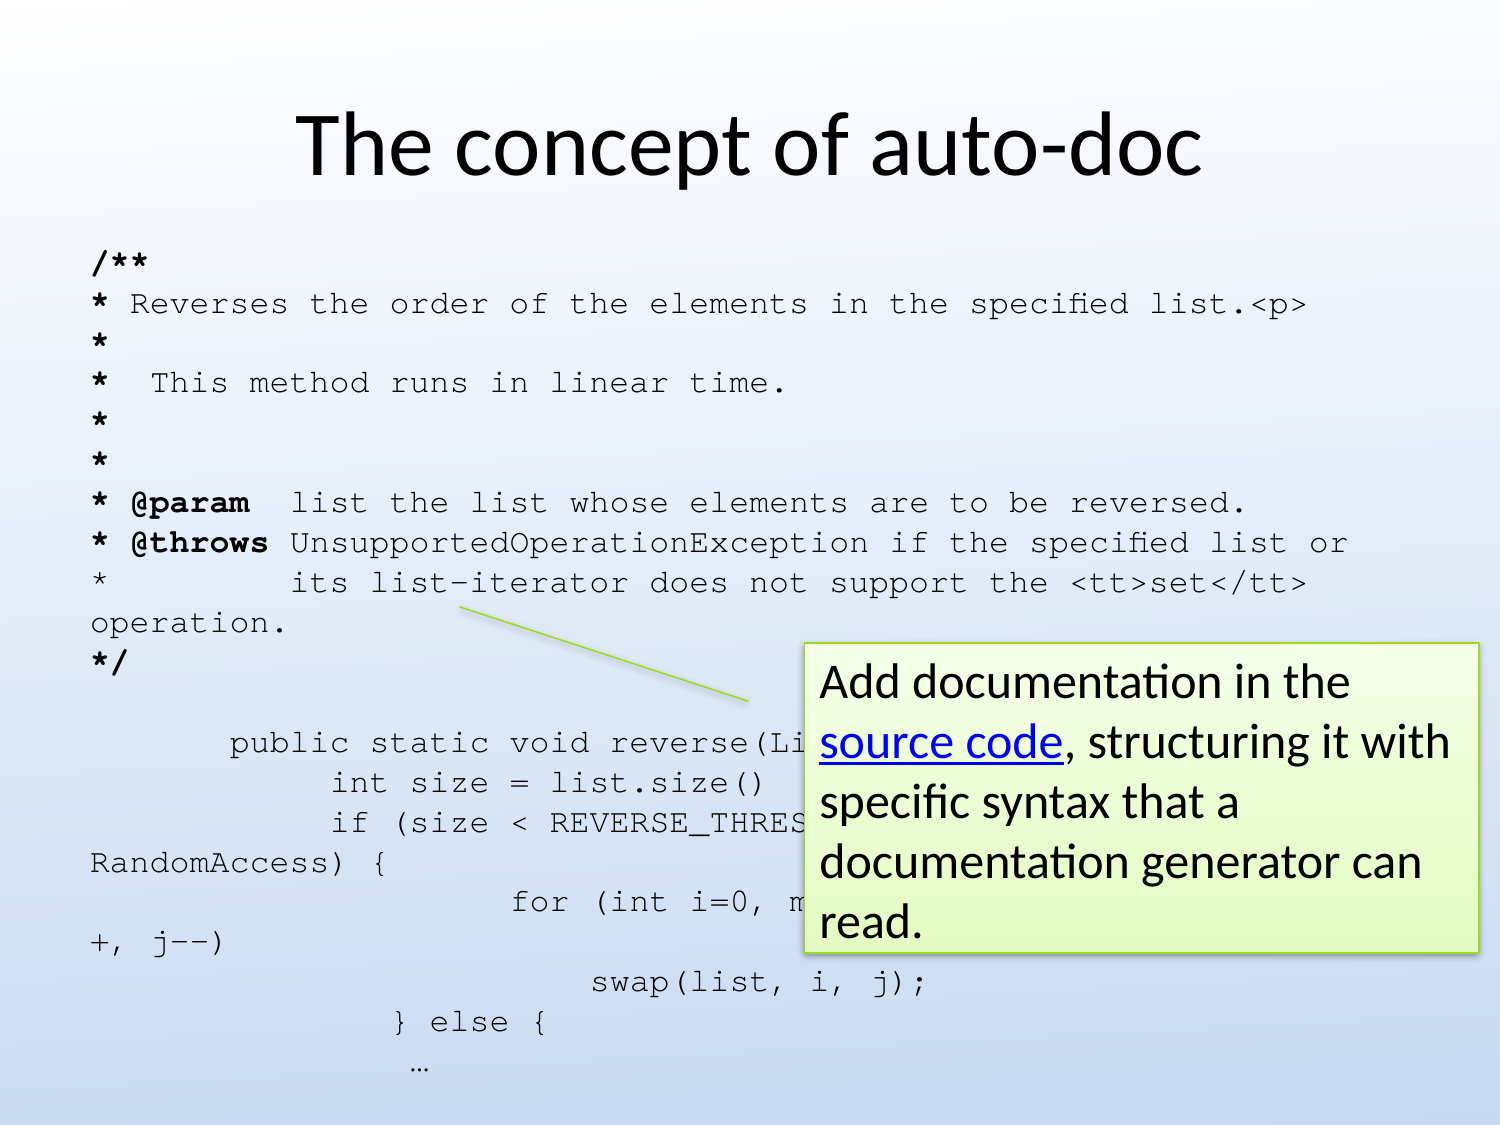

# The concept of auto-doc
/**
* Reverses the order of the elements in the specified list.<p>
*
*  This method runs in linear time.
*
*
* @param  list the list whose elements are to be reversed.
* @throws UnsupportedOperationException if the specified list or
*         its list-iterator does not support the <tt>set</tt> operation.
*/

       public static void reverse(List<?> list) {
            int size = list.size()
            if (size < REVERSE_THRESHOLD || list instanceof RandomAccess) {
                     for (int i=0, mid=size>>1, j=size-1; i<mid; i++, j--)
                         swap(list, i, j);
               } else {
                …

Add documentation in the source code, structuring it with specific syntax that a documentation generator can read.